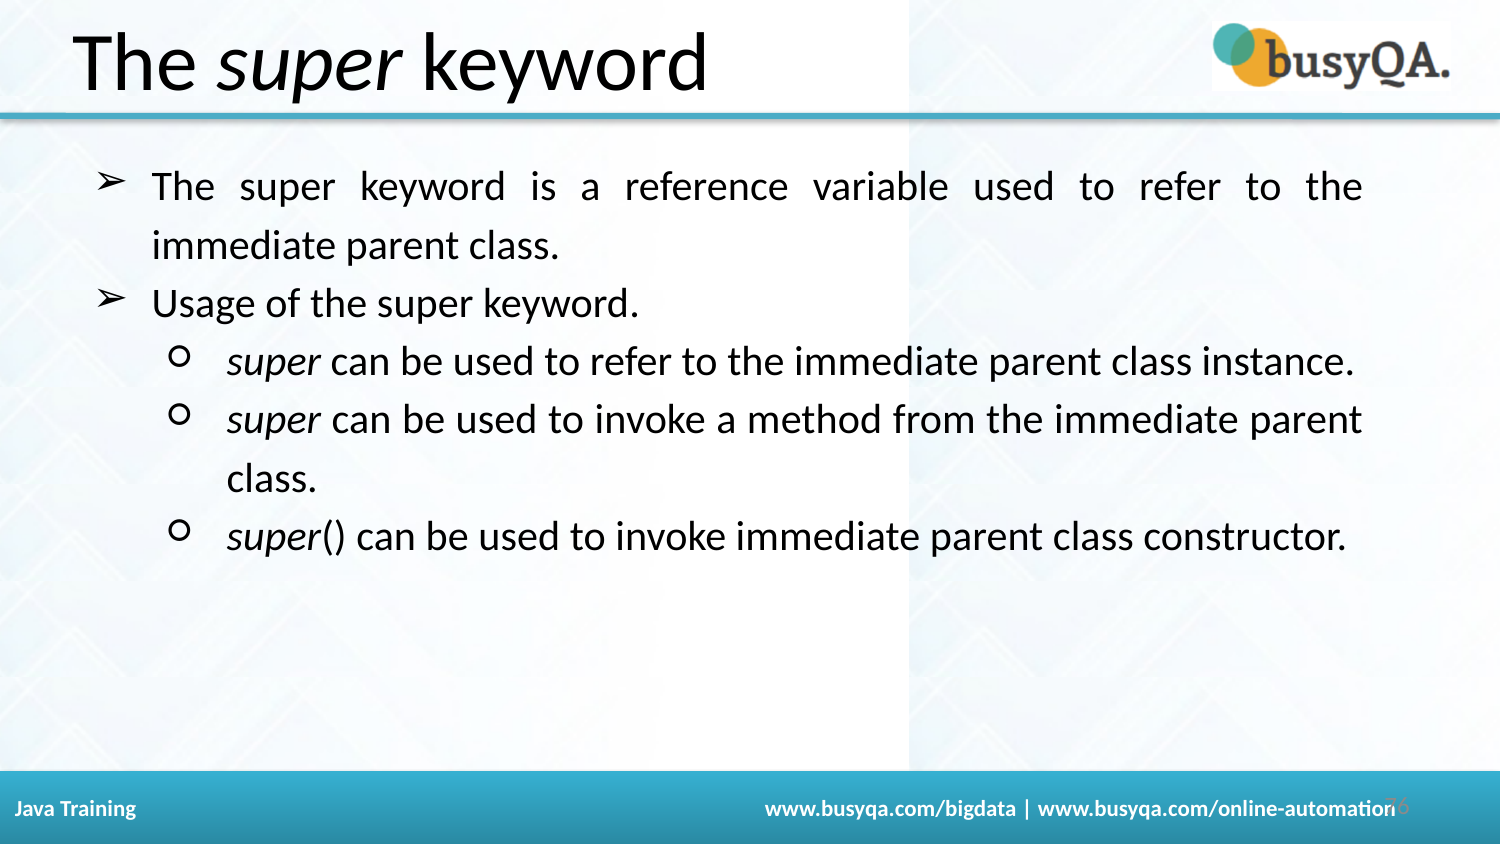

The super keyword
The super keyword is a reference variable used to refer to the immediate parent class.
Usage of the super keyword.
super can be used to refer to the immediate parent class instance.
super can be used to invoke a method from the immediate parent class.
super() can be used to invoke immediate parent class constructor.
76